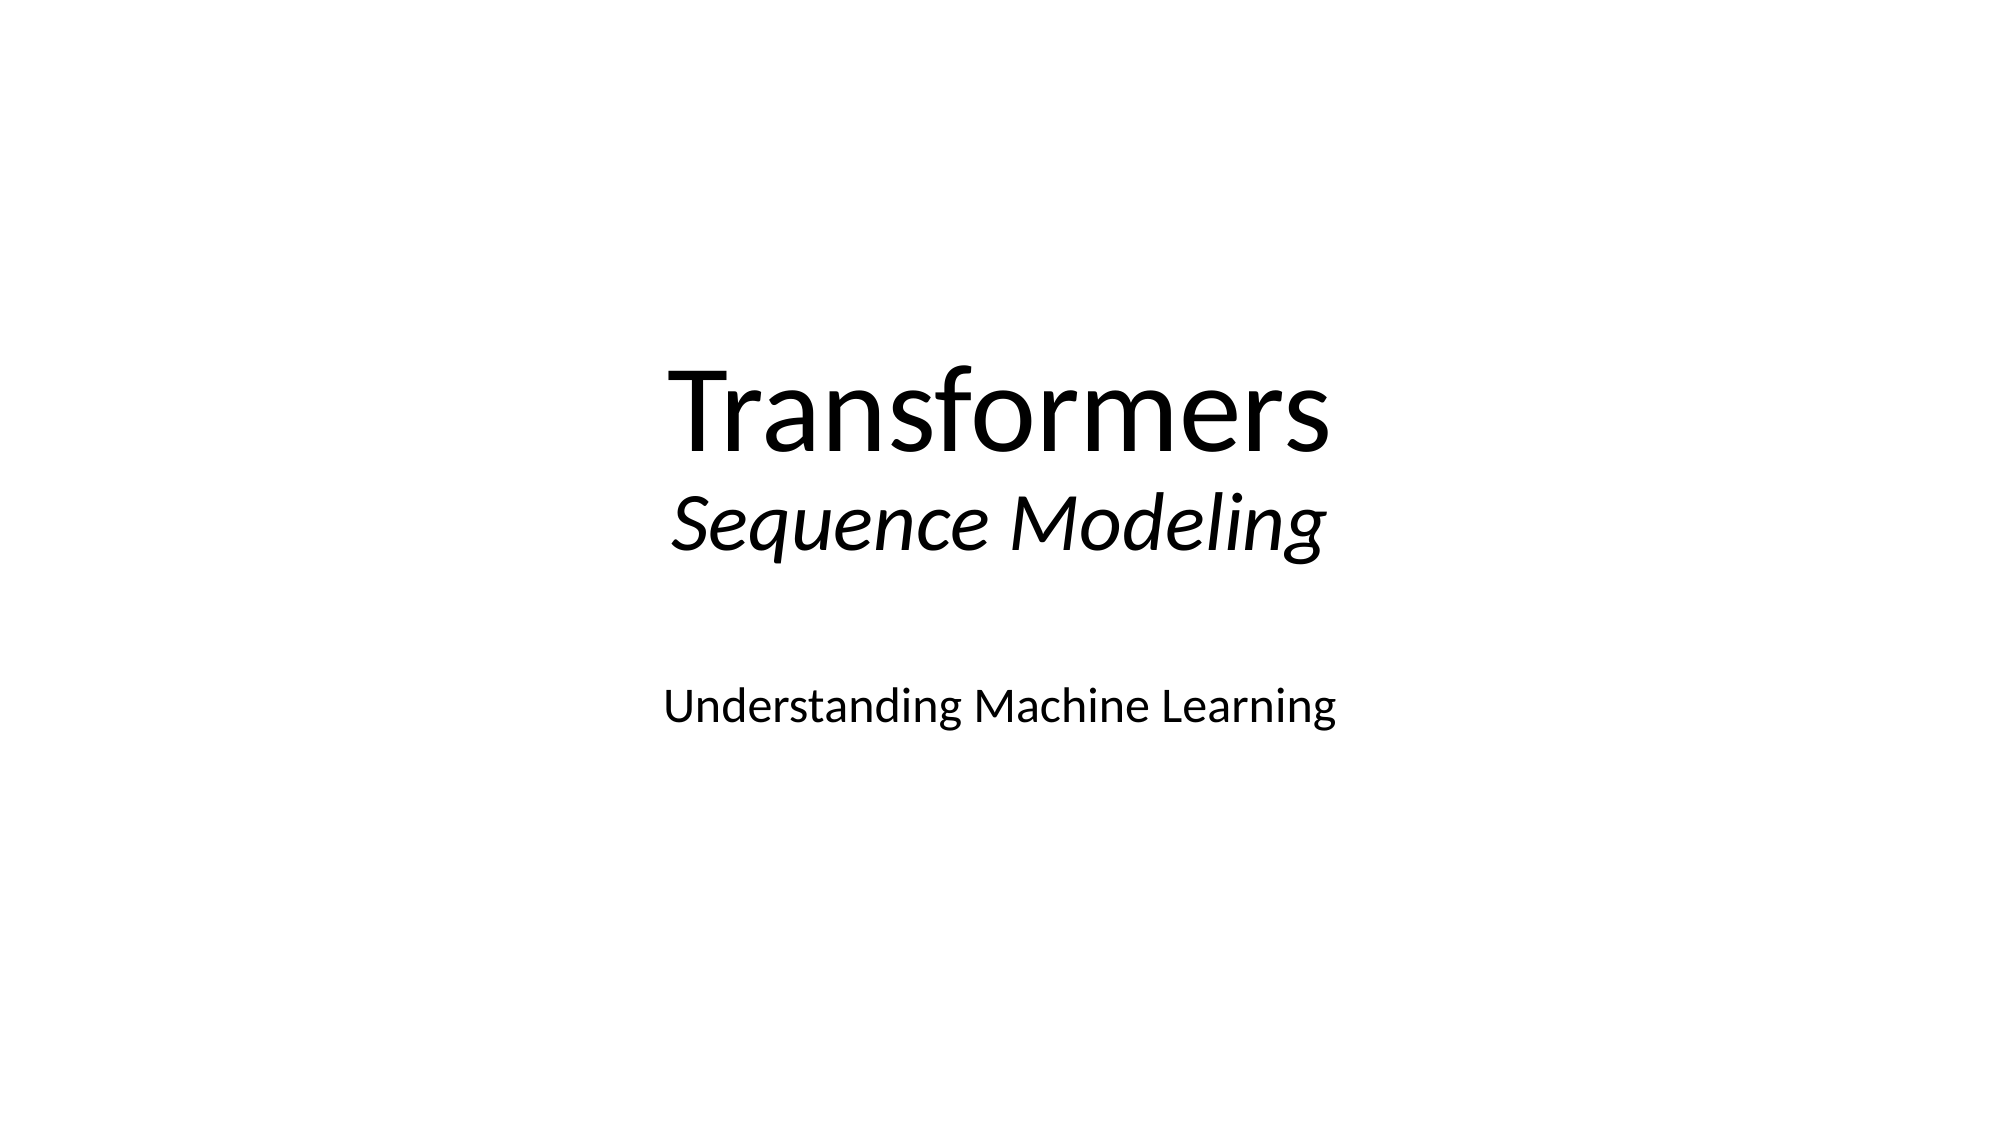

# Transformers Sequence Modeling

Understanding Machine Learning